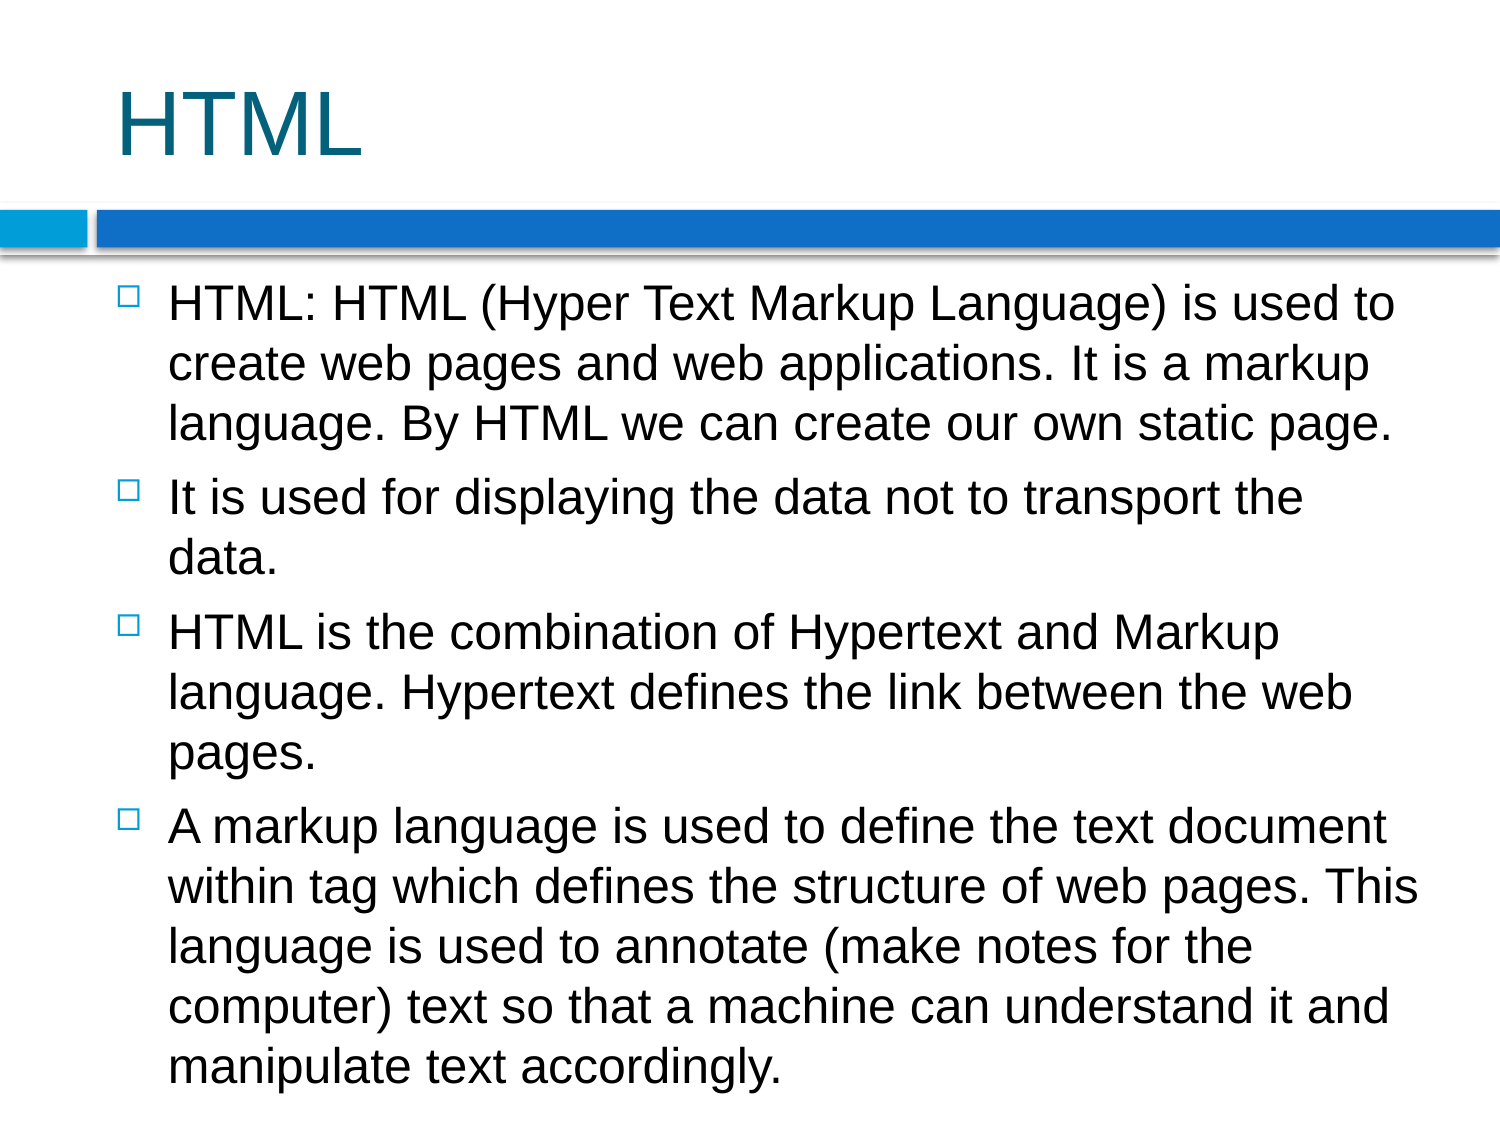

# HTML
60
HTML: HTML (Hyper Text Markup Language) is used to create web pages and web applications. It is a markup language. By HTML we can create our own static page.
It is used for displaying the data not to transport the data.
HTML is the combination of Hypertext and Markup language. Hypertext defines the link between the web pages.
A markup language is used to define the text document within tag which defines the structure of web pages. This language is used to annotate (make notes for the computer) text so that a machine can understand it and manipulate text accordingly.